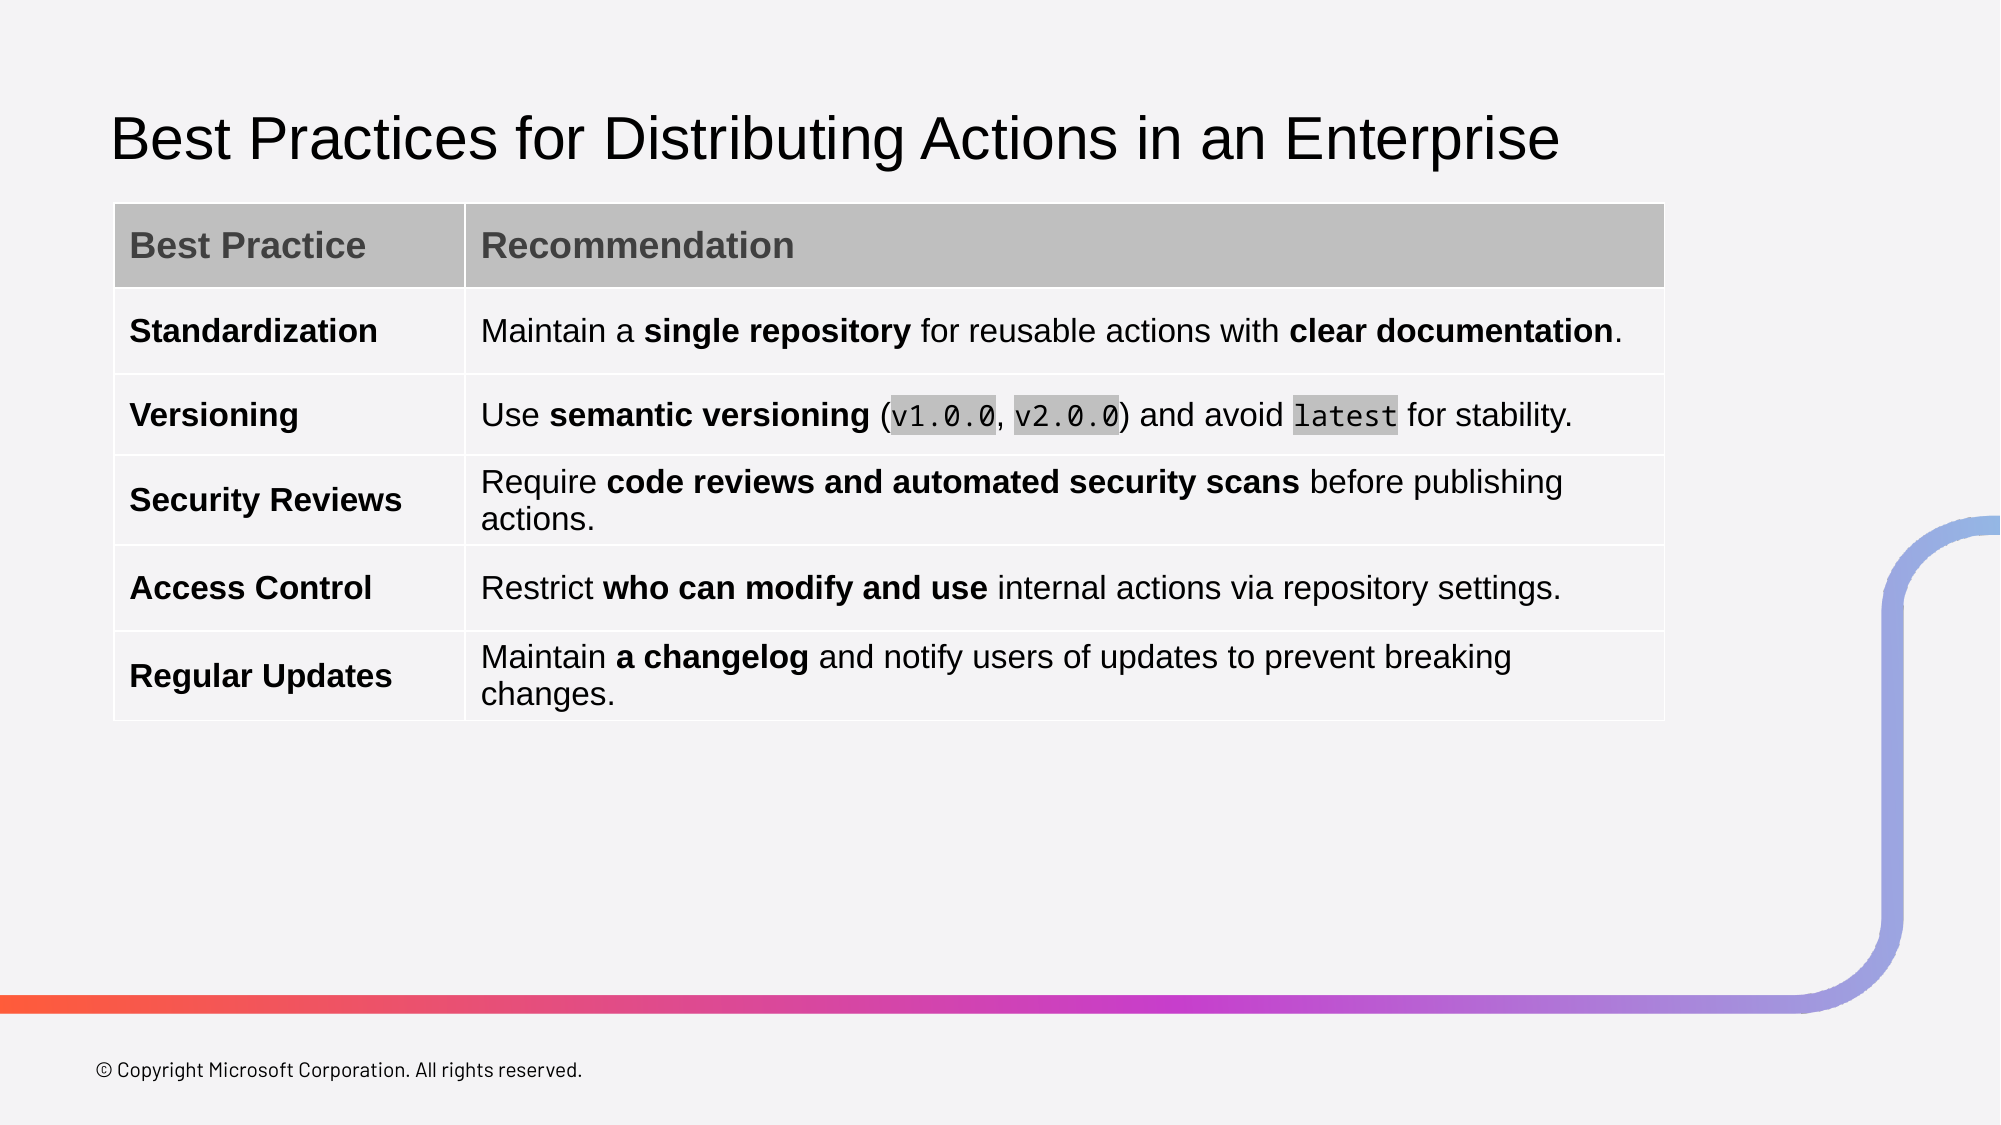

# Best Practices for Distributing Actions in an Enterprise
| Best Practice | Recommendation |
| --- | --- |
| Standardization | Maintain a single repository for reusable actions with clear documentation. |
| Versioning | Use semantic versioning (v1.0.0, v2.0.0) and avoid latest for stability. |
| Security Reviews | Require code reviews and automated security scans before publishing actions. |
| Access Control | Restrict who can modify and use internal actions via repository settings. |
| Regular Updates | Maintain a changelog and notify users of updates to prevent breaking changes. |
© Copyright Microsoft Corporation. All rights reserved.